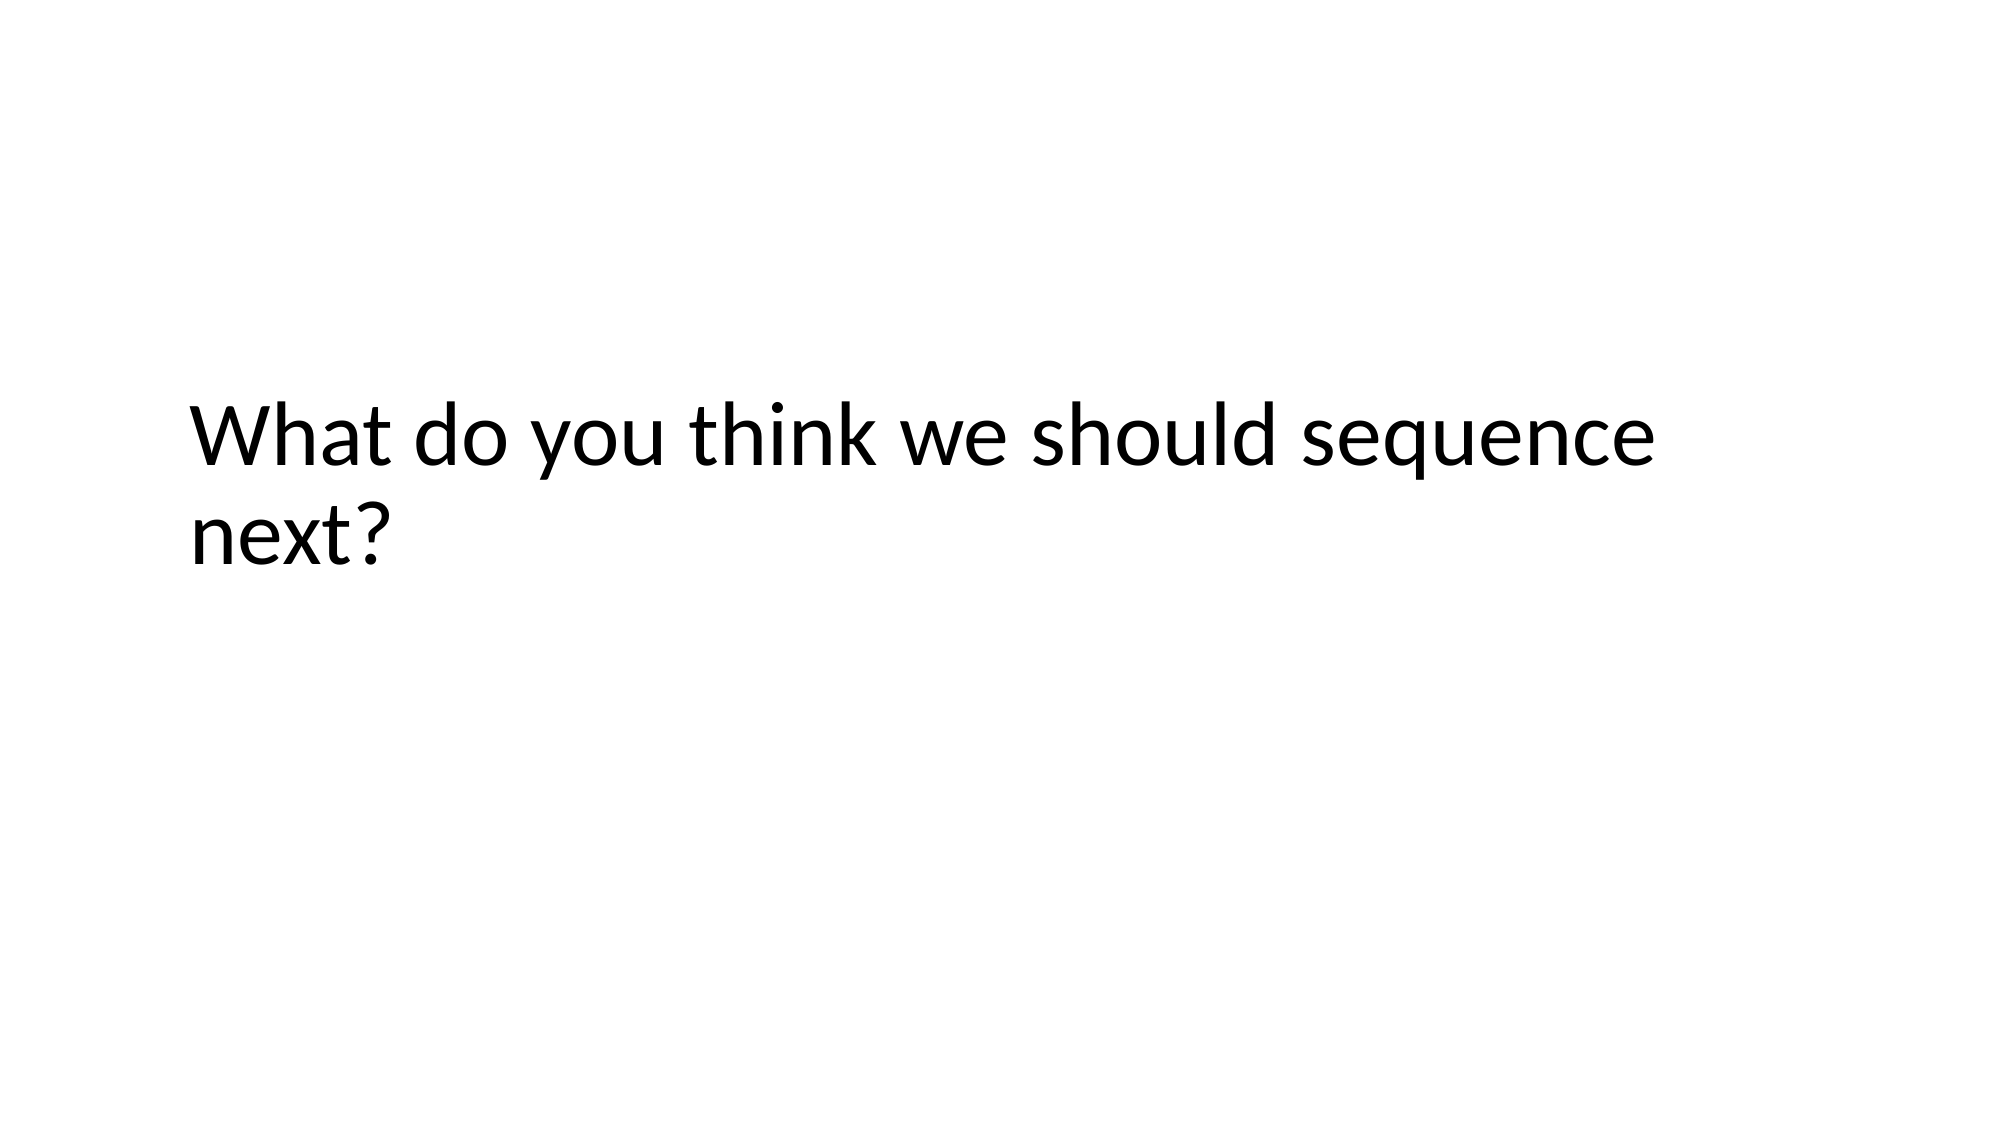

# What do you think we should sequence next?